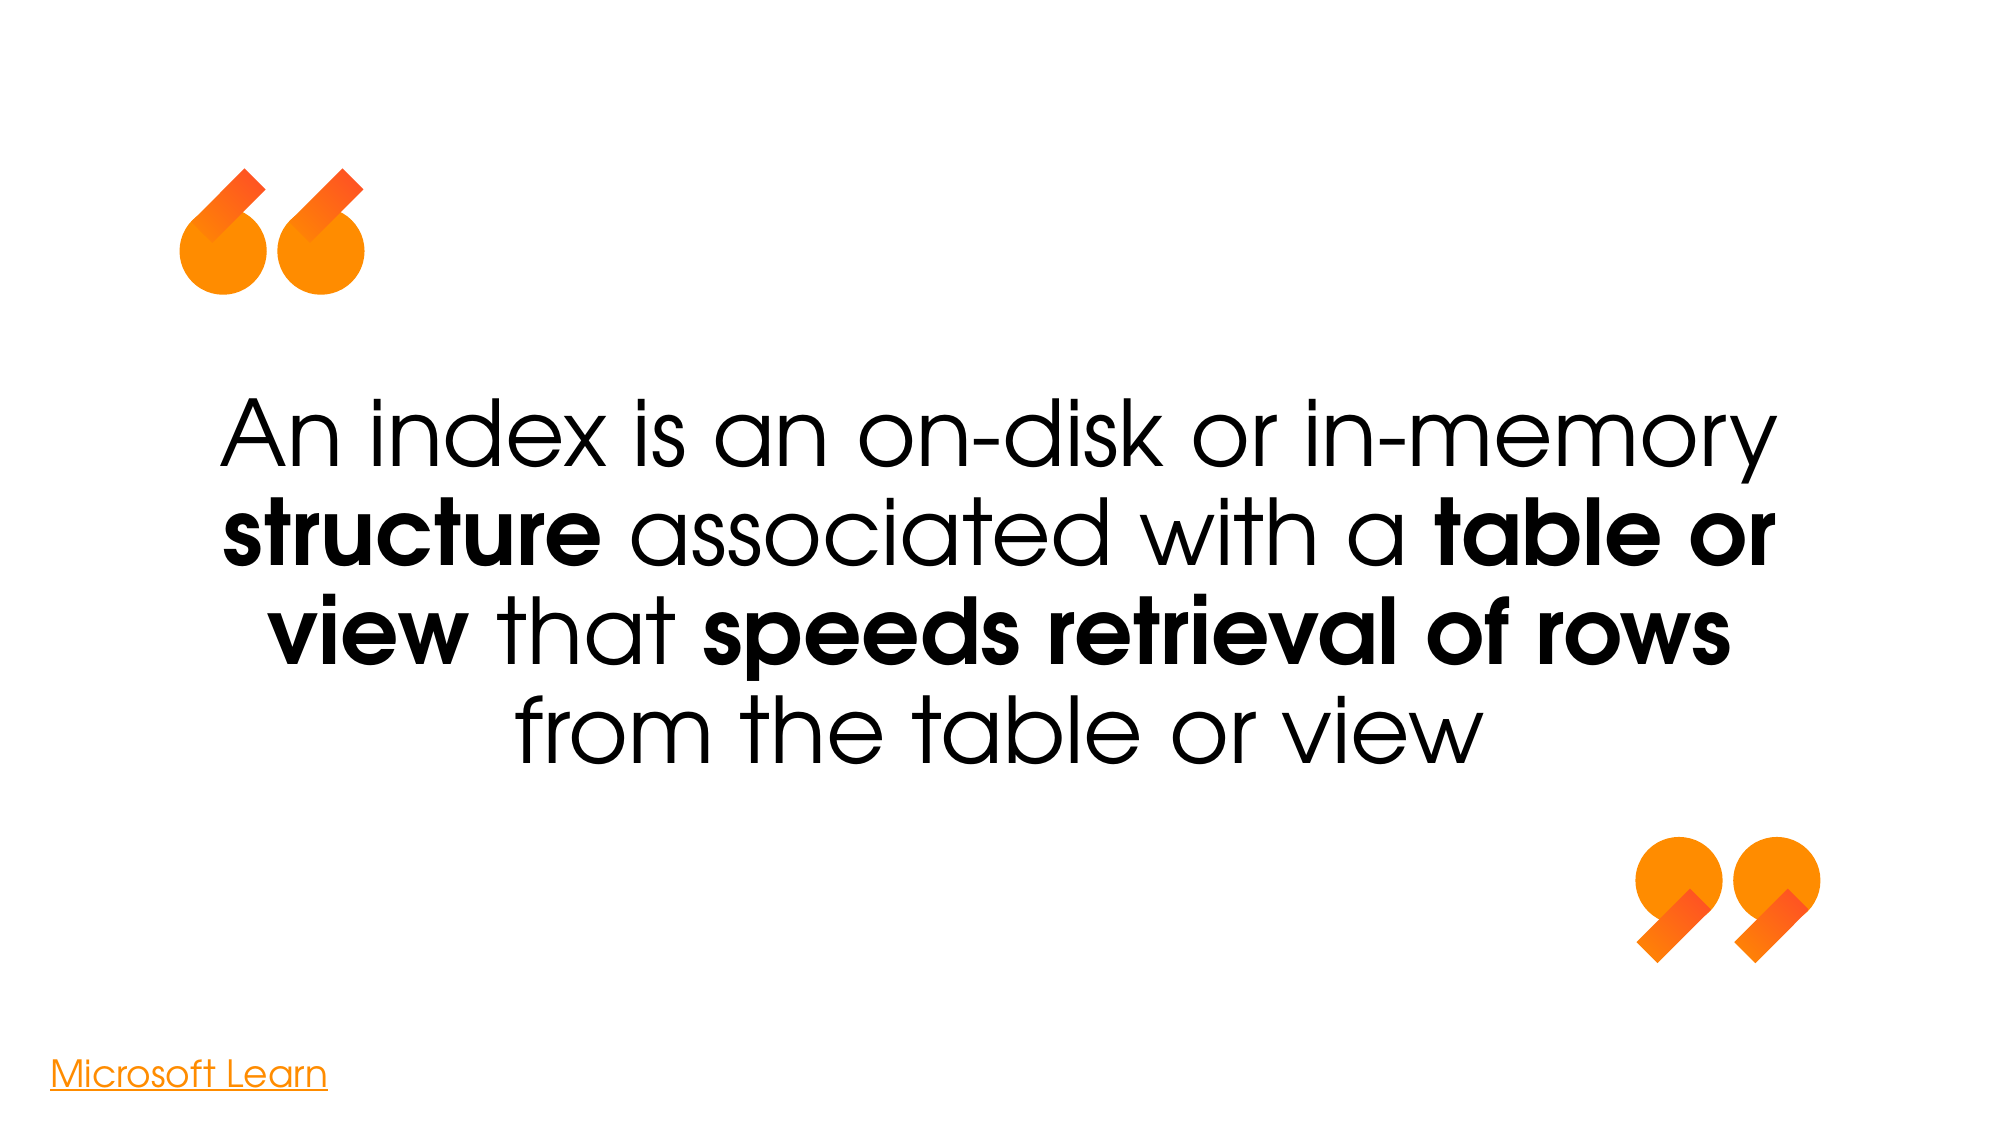

# An index is an on-disk or in-memory structure associated with a table or view that speeds retrieval of rows from the table or view
Microsoft Learn